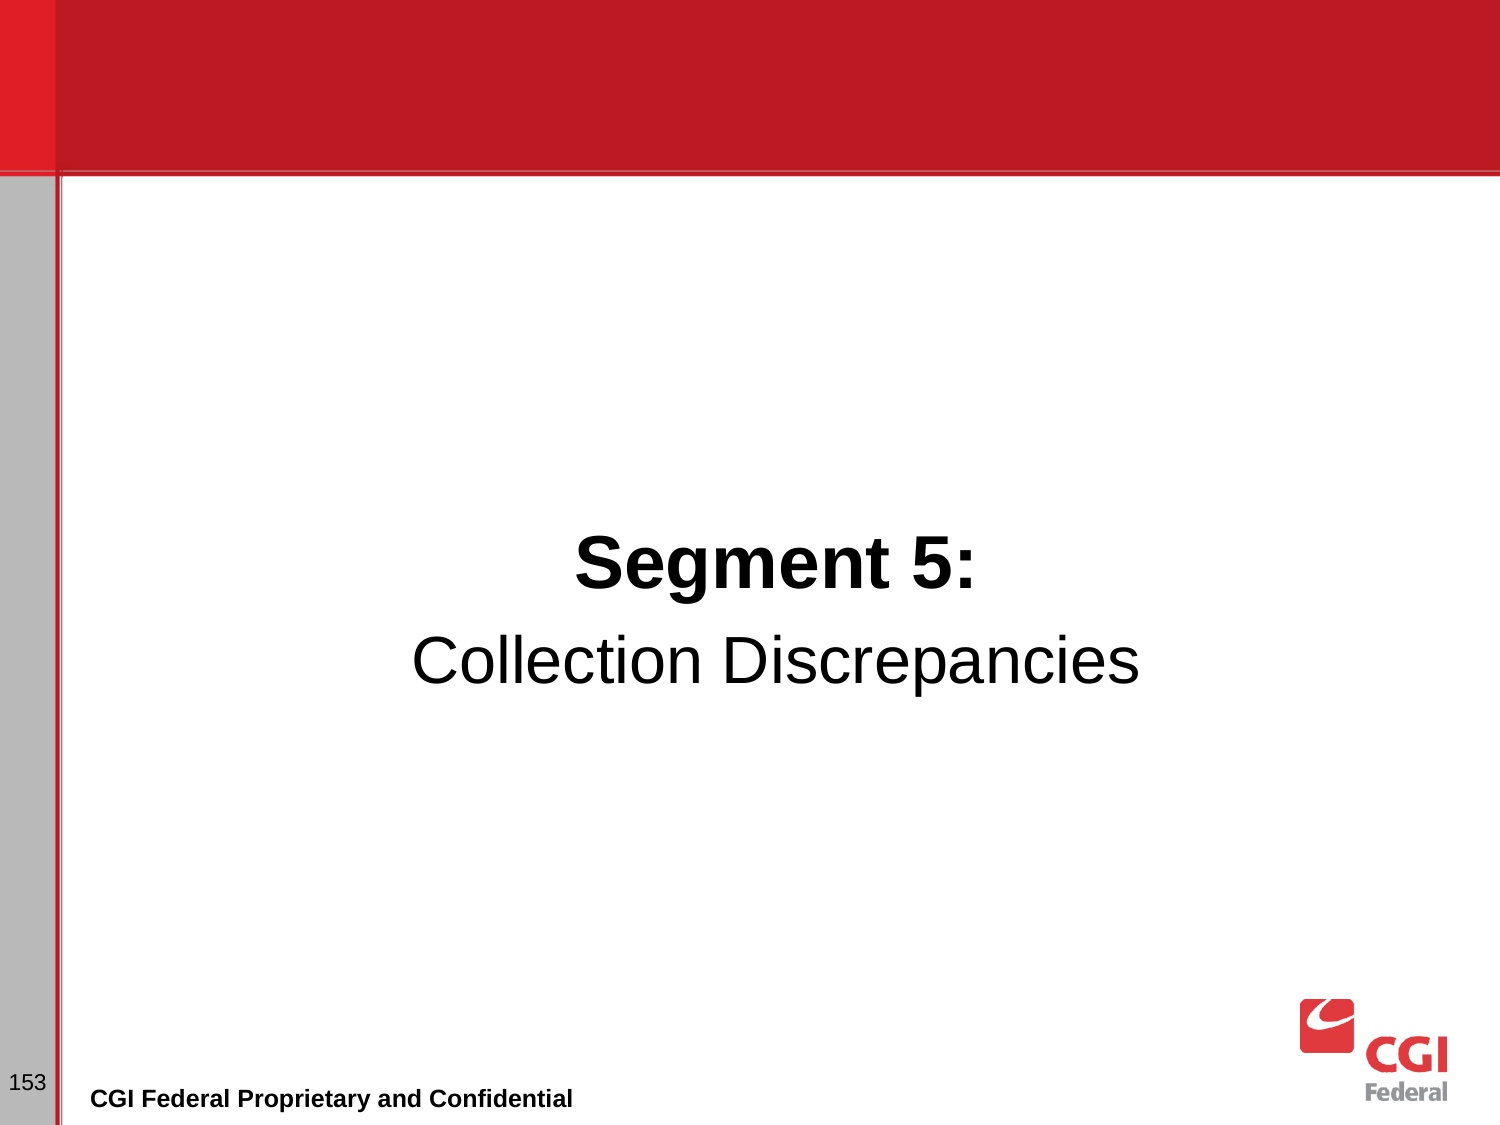

Segment 5:
Collection Discrepancies
153
CGI Federal Proprietary and Confidential